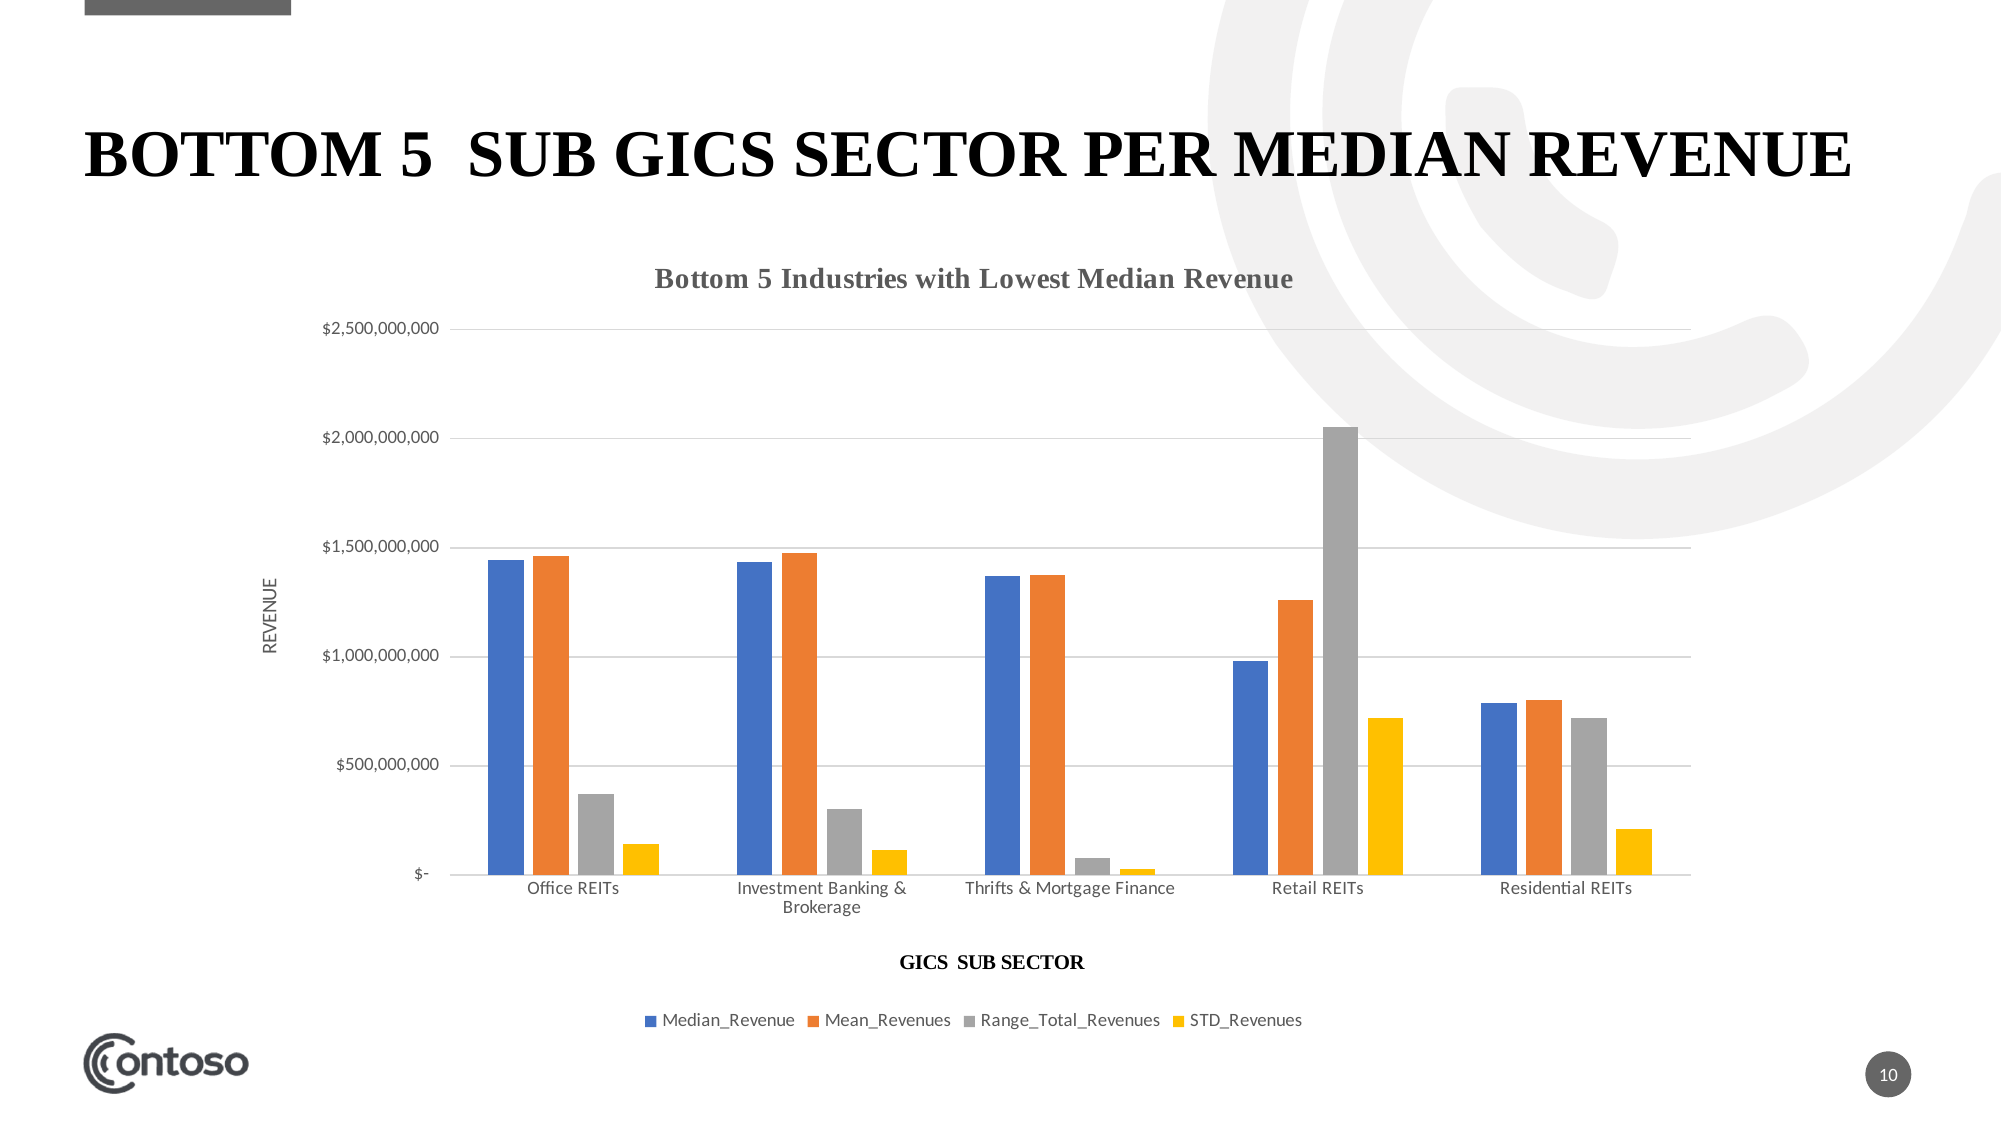

# Bottom 5  Sub GICS sector Per Median Revenue

### Chart: Bottom 5 Industries with Lowest Median Revenue

| Category | Median_Revenue | Mean_Revenues | Range_Total_Revenues | STD_Revenues |
|---|---|---|---|---|
| Office REITs | 1445521500.0 | 1460981000.0 | 372777000.0 | 142762802.58701843 |
| Investment Banking & Brokerage | 1434500000.0 | 1474750000.0 | 300000000.0 | 115612229.02444187 |
| Thrifts & Mortgage Finance | 1368350000.0 | 1376025000.0 | 75200000.0 | 29170822.3229994 |
| Retail REITs | 978395000.0 | 1260178562.5 | 2050978000.0 | 719296390.0474173 |
| Residential REITs | 788486000.0 | 803816583.3333334 | 718519000.0 | 211461182.0545551 |
10